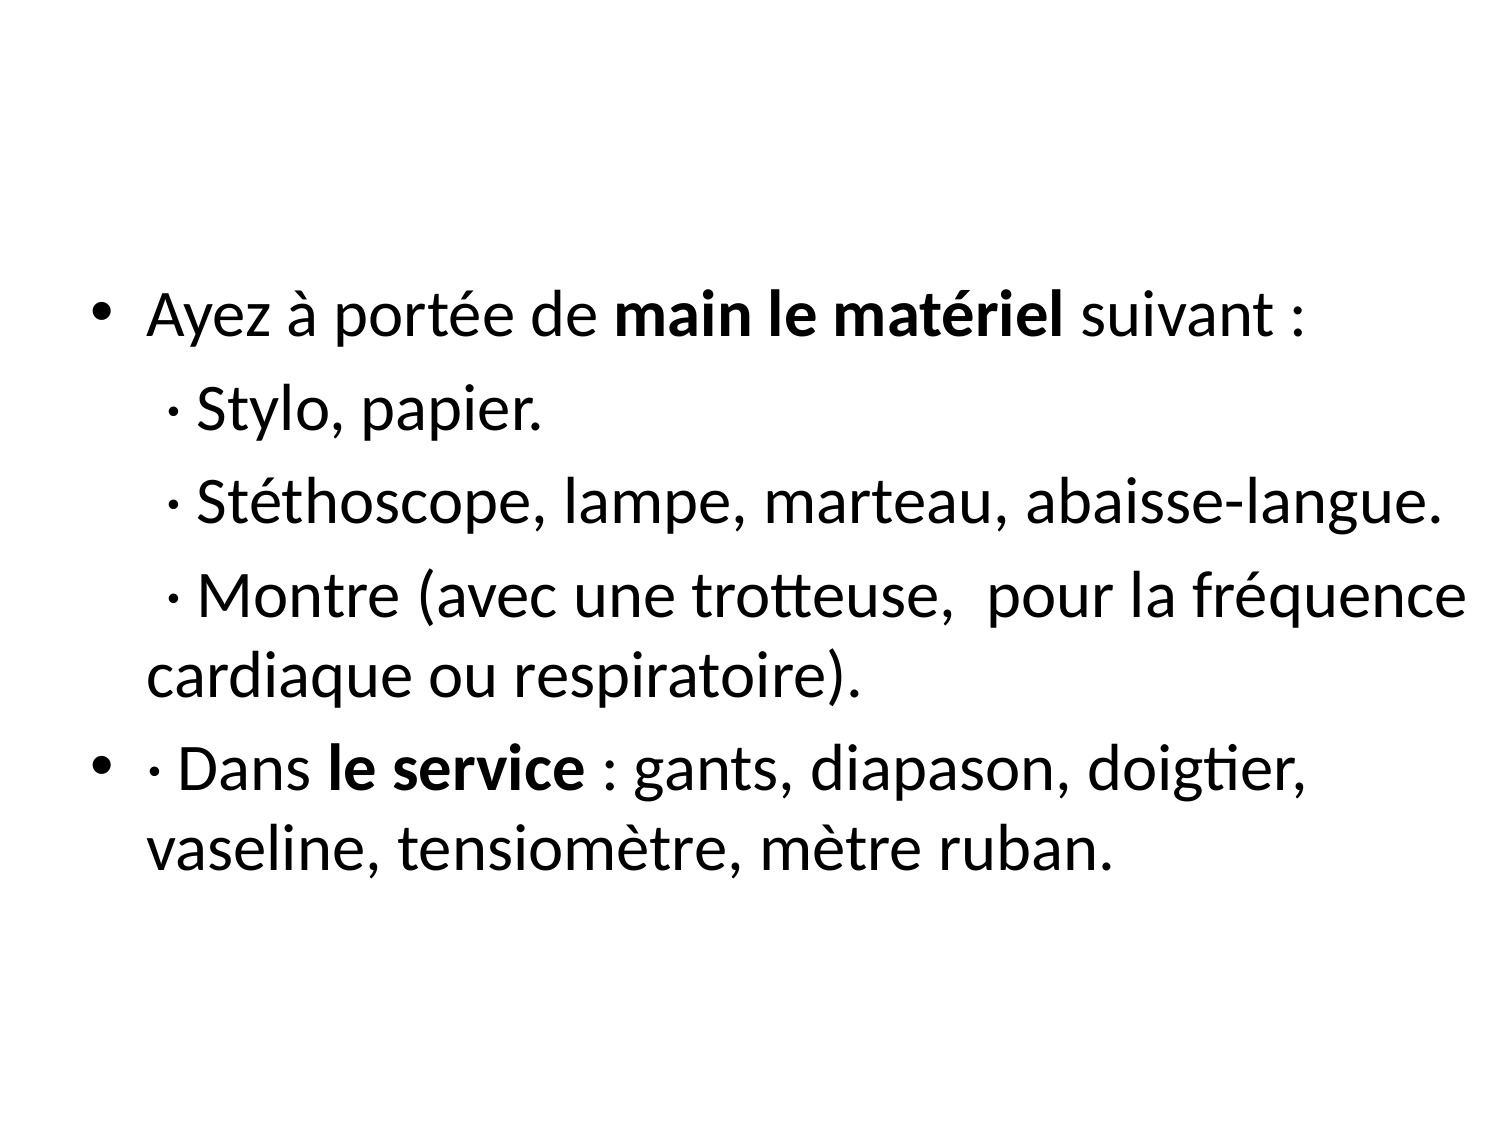

#
Ayez à portée de main le matériel suivant :
     · Stylo, papier.
     · Stéthoscope, lampe, marteau, abaisse-langue.
     · Montre (avec une trotteuse,  pour la fréquence cardiaque ou respiratoire).
· Dans le service : gants, diapason, doigtier, vaseline, tensiomètre, mètre ruban.